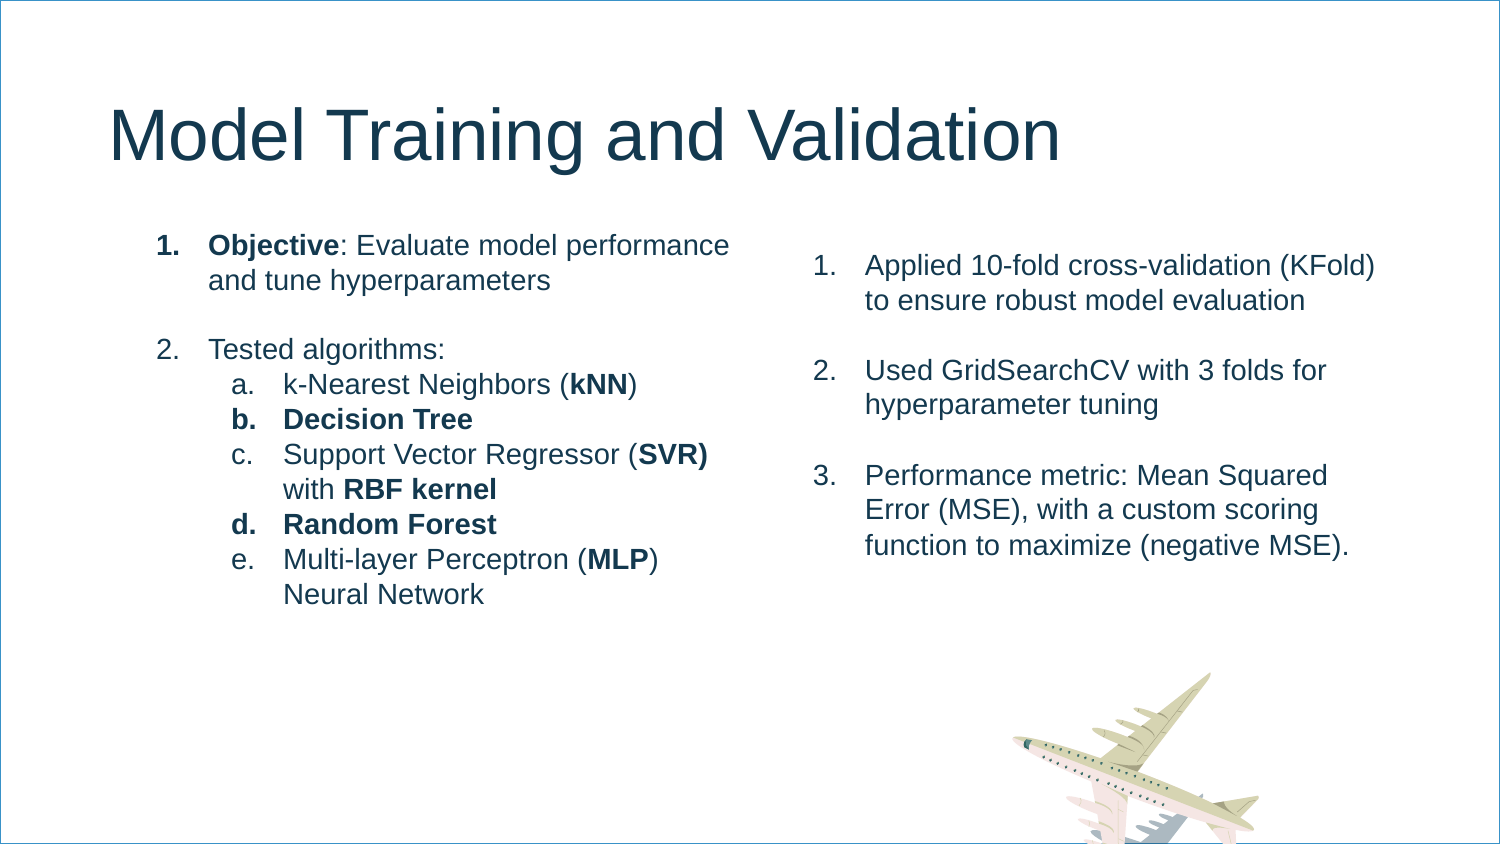

# Model Training and Validation
Objective: Evaluate model performance and tune hyperparameters

Tested algorithms:
k-Nearest Neighbors (kNN)
Decision Tree
Support Vector Regressor (SVR) with RBF kernel
Random Forest
Multi-layer Perceptron (MLP) Neural Network
Applied 10-fold cross-validation (KFold) to ensure robust model evaluation

Used GridSearchCV with 3 folds for hyperparameter tuning

Performance metric: Mean Squared Error (MSE), with a custom scoring function to maximize (negative MSE).